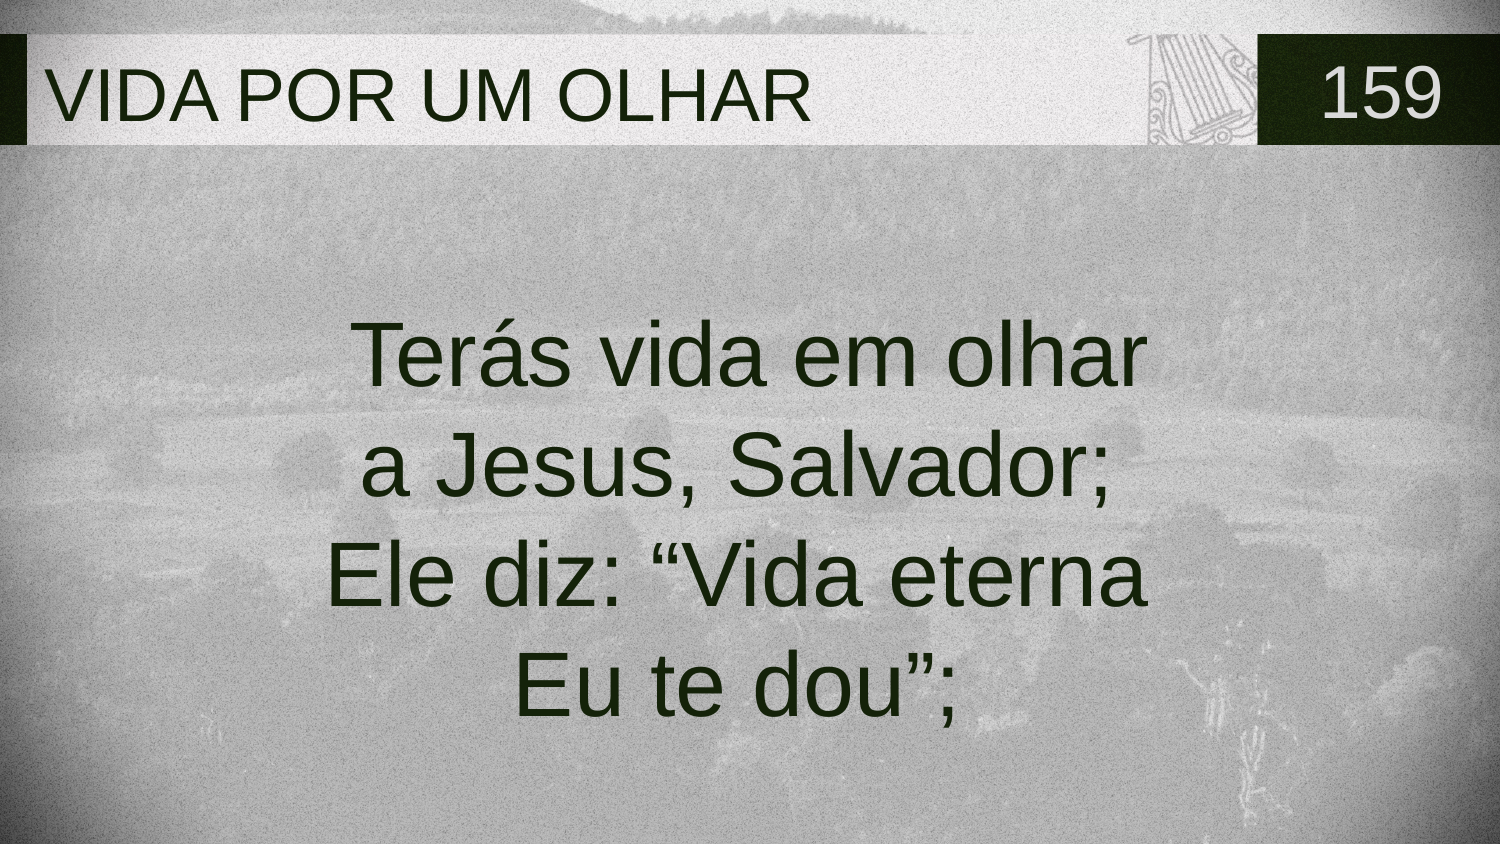

# VIDA POR UM OLHAR
159
Terás vida em olhar
a Jesus, Salvador;
Ele diz: “Vida eterna
Eu te dou”;